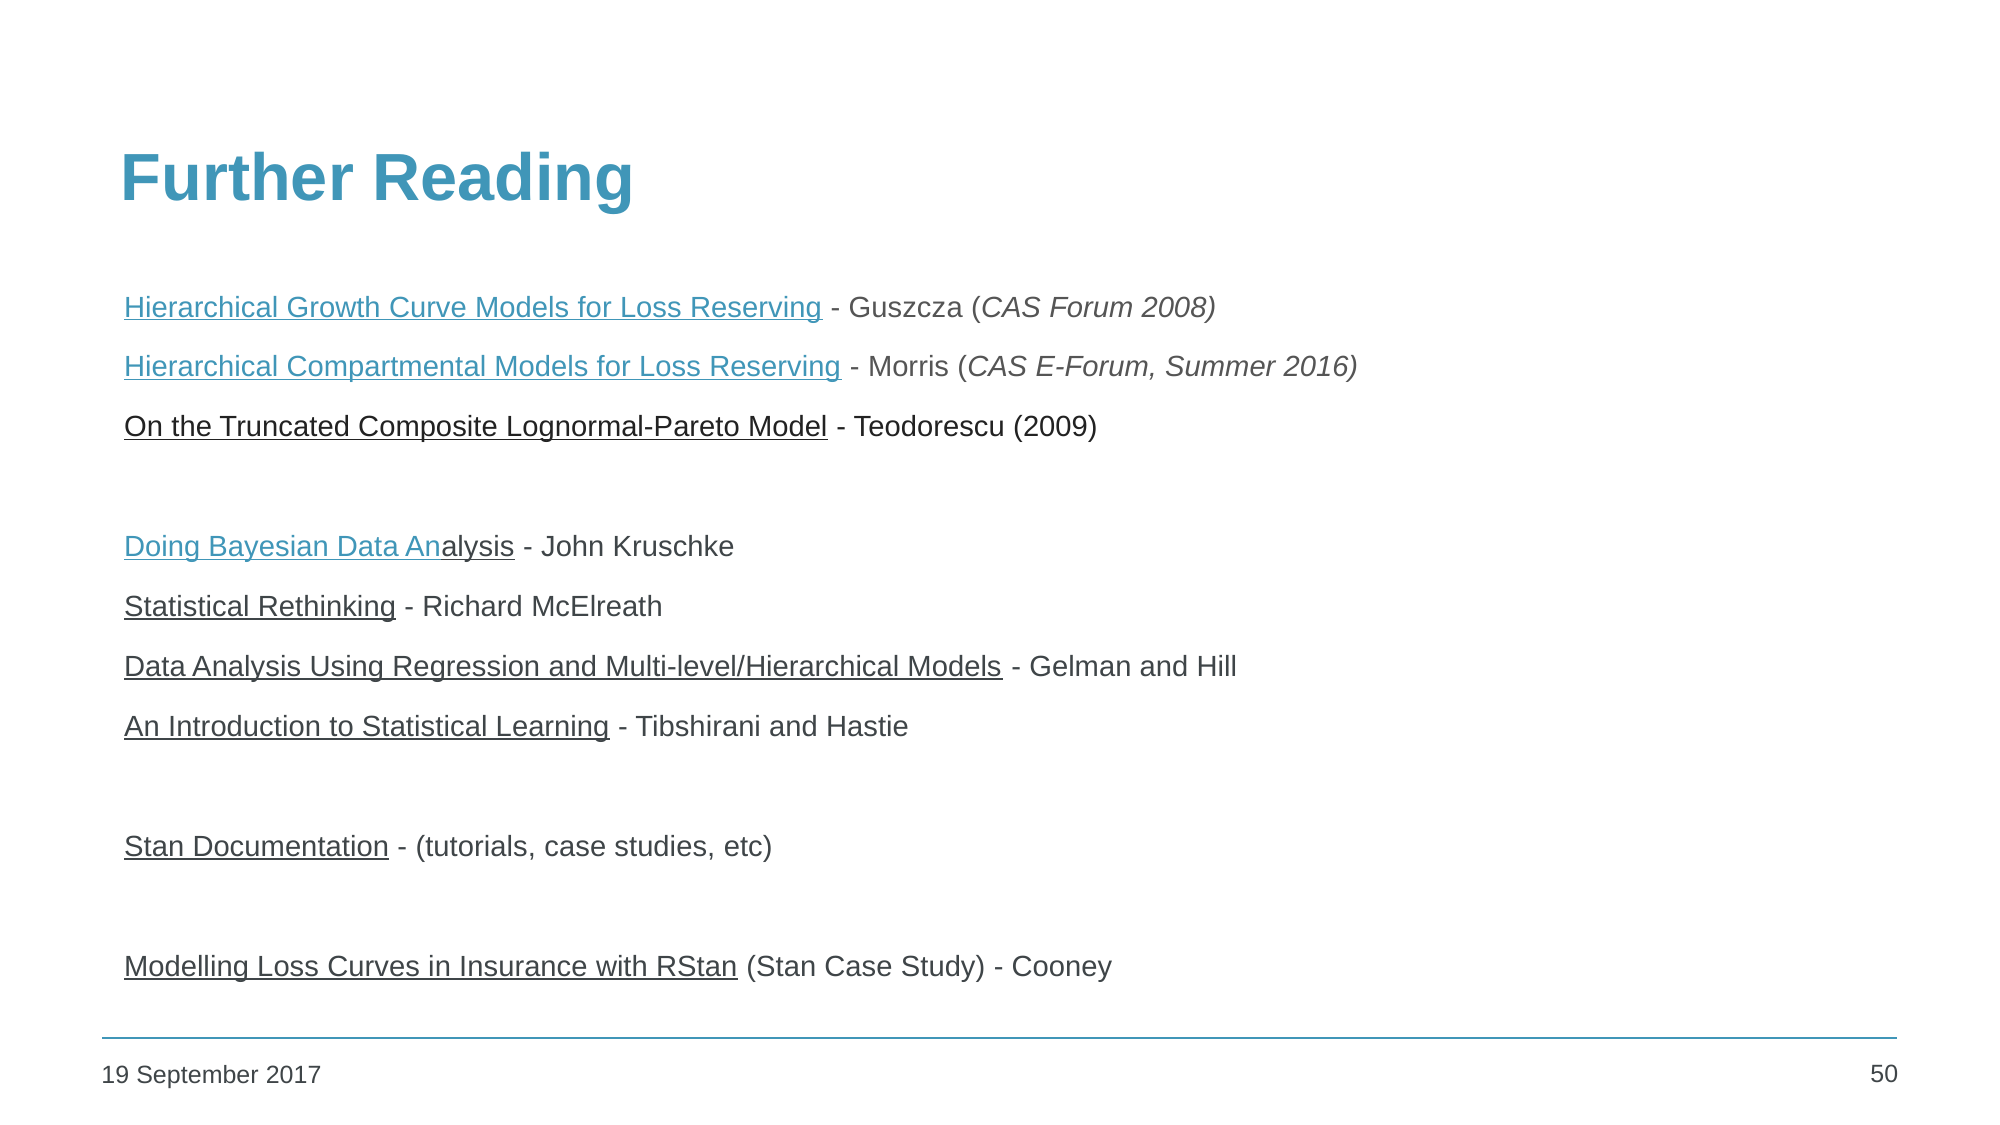

# Further Reading

Hierarchical Growth Curve Models for Loss Reserving - Guszcza (CAS Forum 2008)
Hierarchical Compartmental Models for Loss Reserving - Morris (CAS E-Forum, Summer 2016)
On the Truncated Composite Lognormal-Pareto Model - Teodorescu (2009)

Doing Bayesian Data Analysis - John Kruschke
Statistical Rethinking - Richard McElreath
Data Analysis Using Regression and Multi-level/Hierarchical Models - Gelman and Hill
An Introduction to Statistical Learning - Tibshirani and Hastie

Stan Documentation - (tutorials, case studies, etc)

Modelling Loss Curves in Insurance with RStan (Stan Case Study) - Cooney
50
19 September 2017